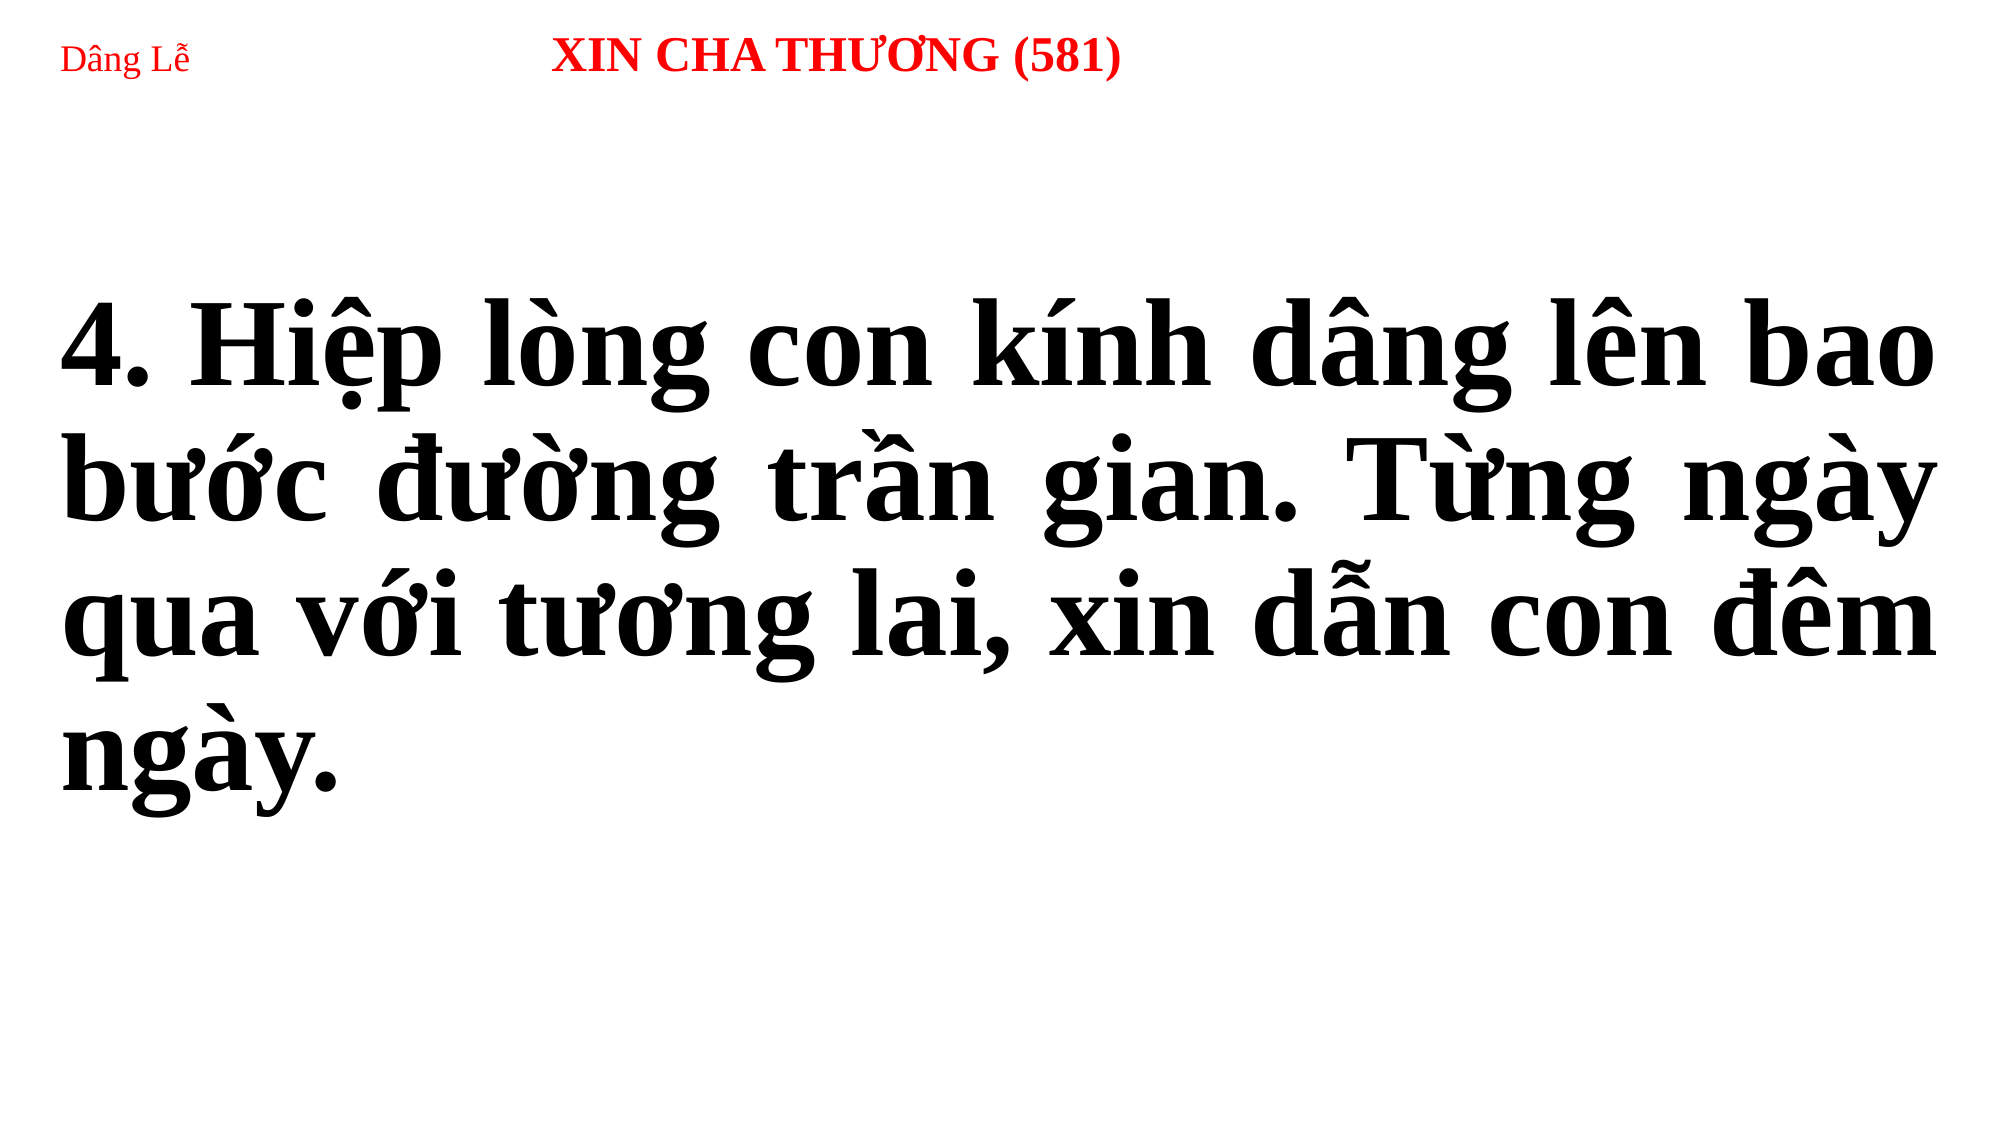

# Dâng Lễ                                      XIN CHA THƯƠNG (581)
4. Hiệp lòng con kính dâng lên bao bước đường trần gian. Từng ngày qua với tương lai, xin dẫn con đêm ngày.